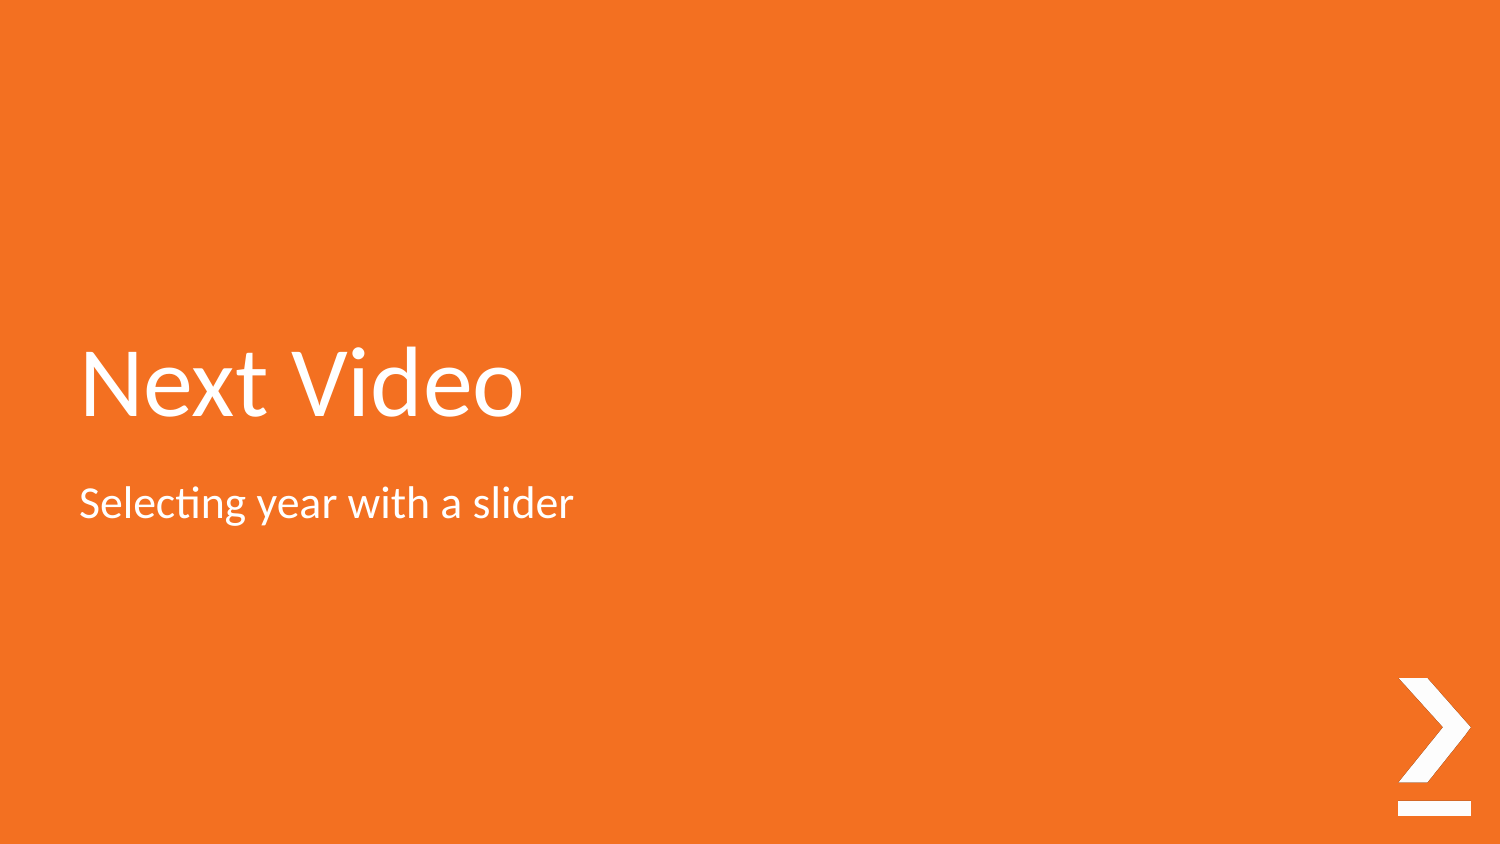

# Next Video
Selecting year with a slider